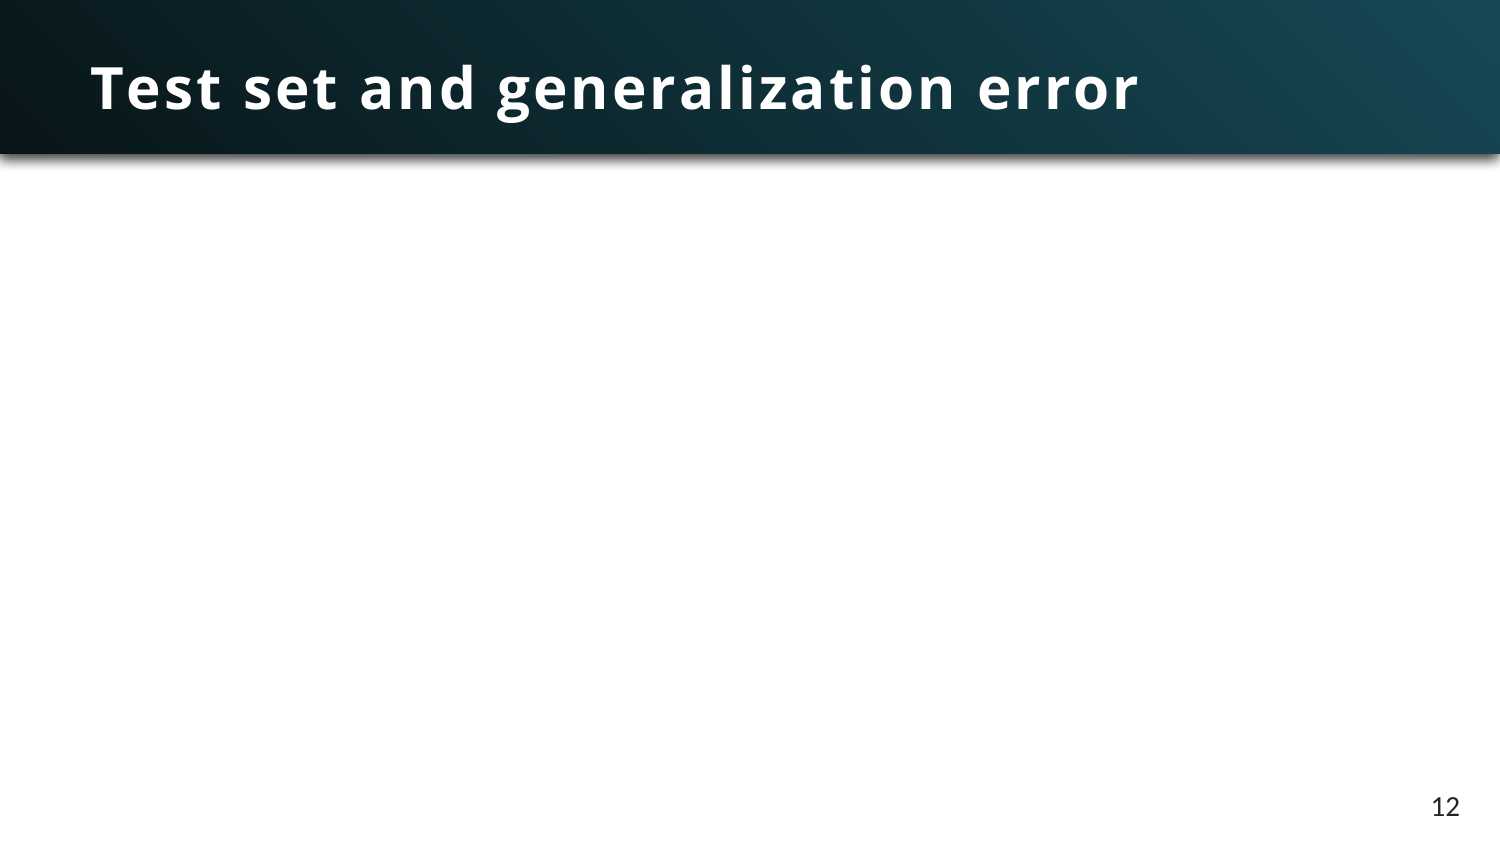

# Test set and generalization error
12